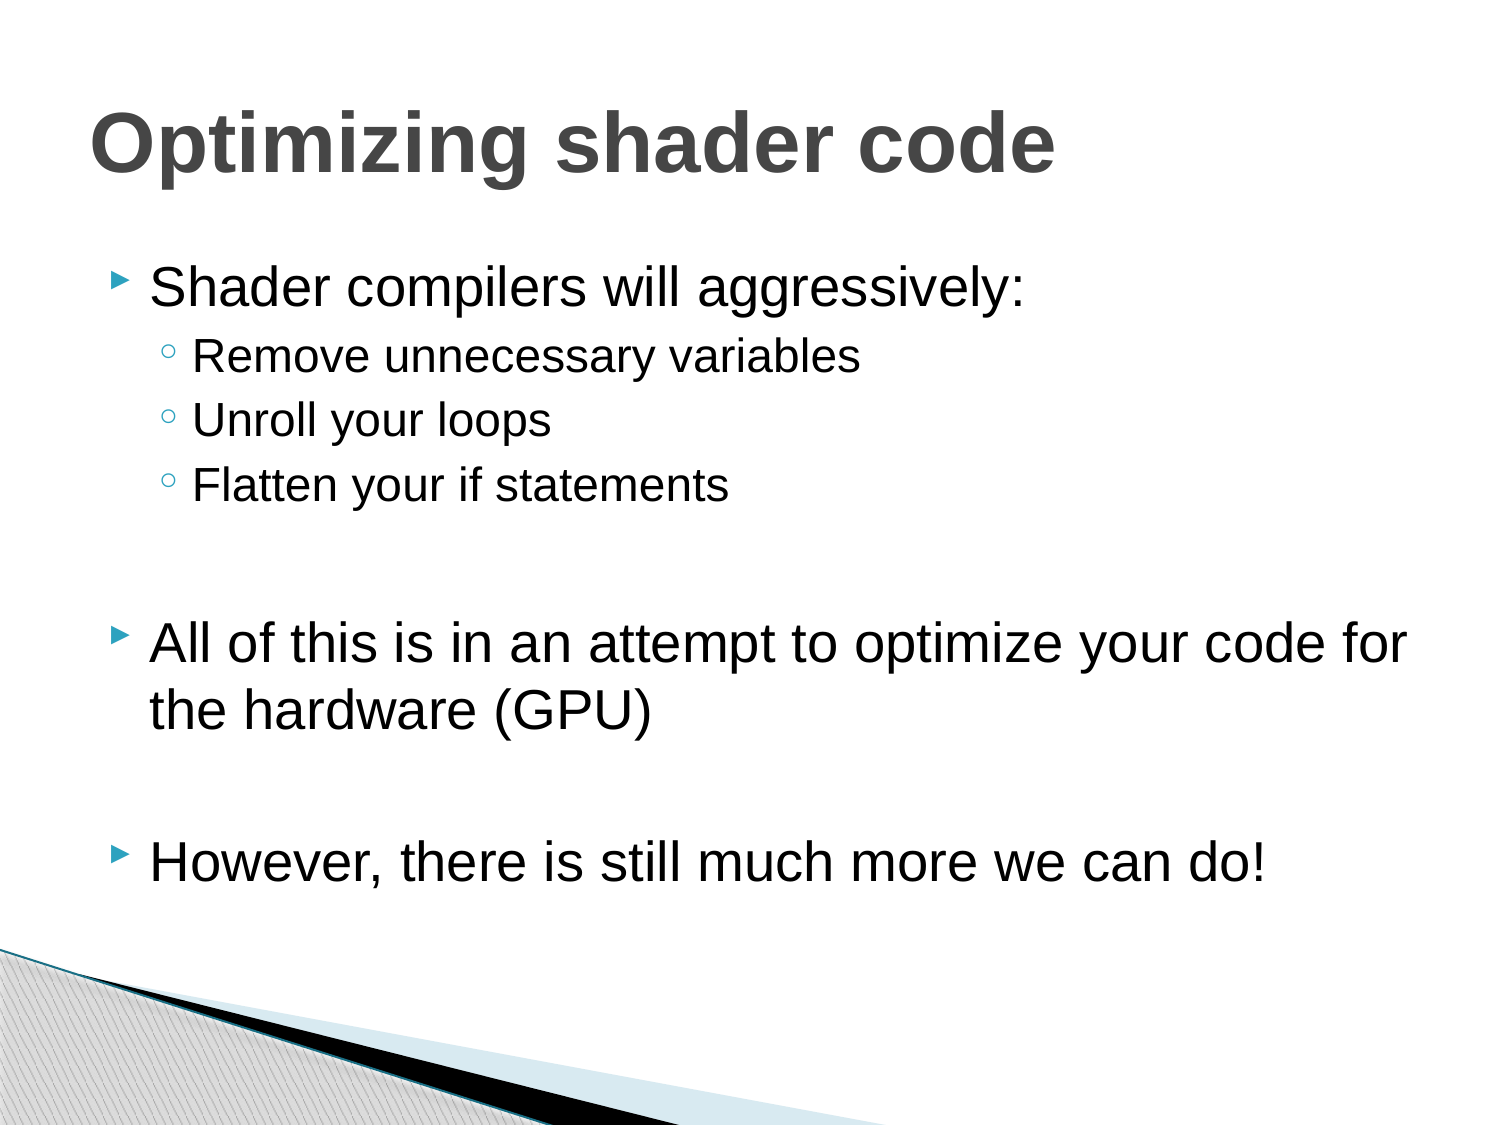

# Optimizing shader code
Shader compilers will aggressively:
Remove unnecessary variables
Unroll your loops
Flatten your if statements

All of this is in an attempt to optimize your code for the hardware (GPU)

However, there is still much more we can do!